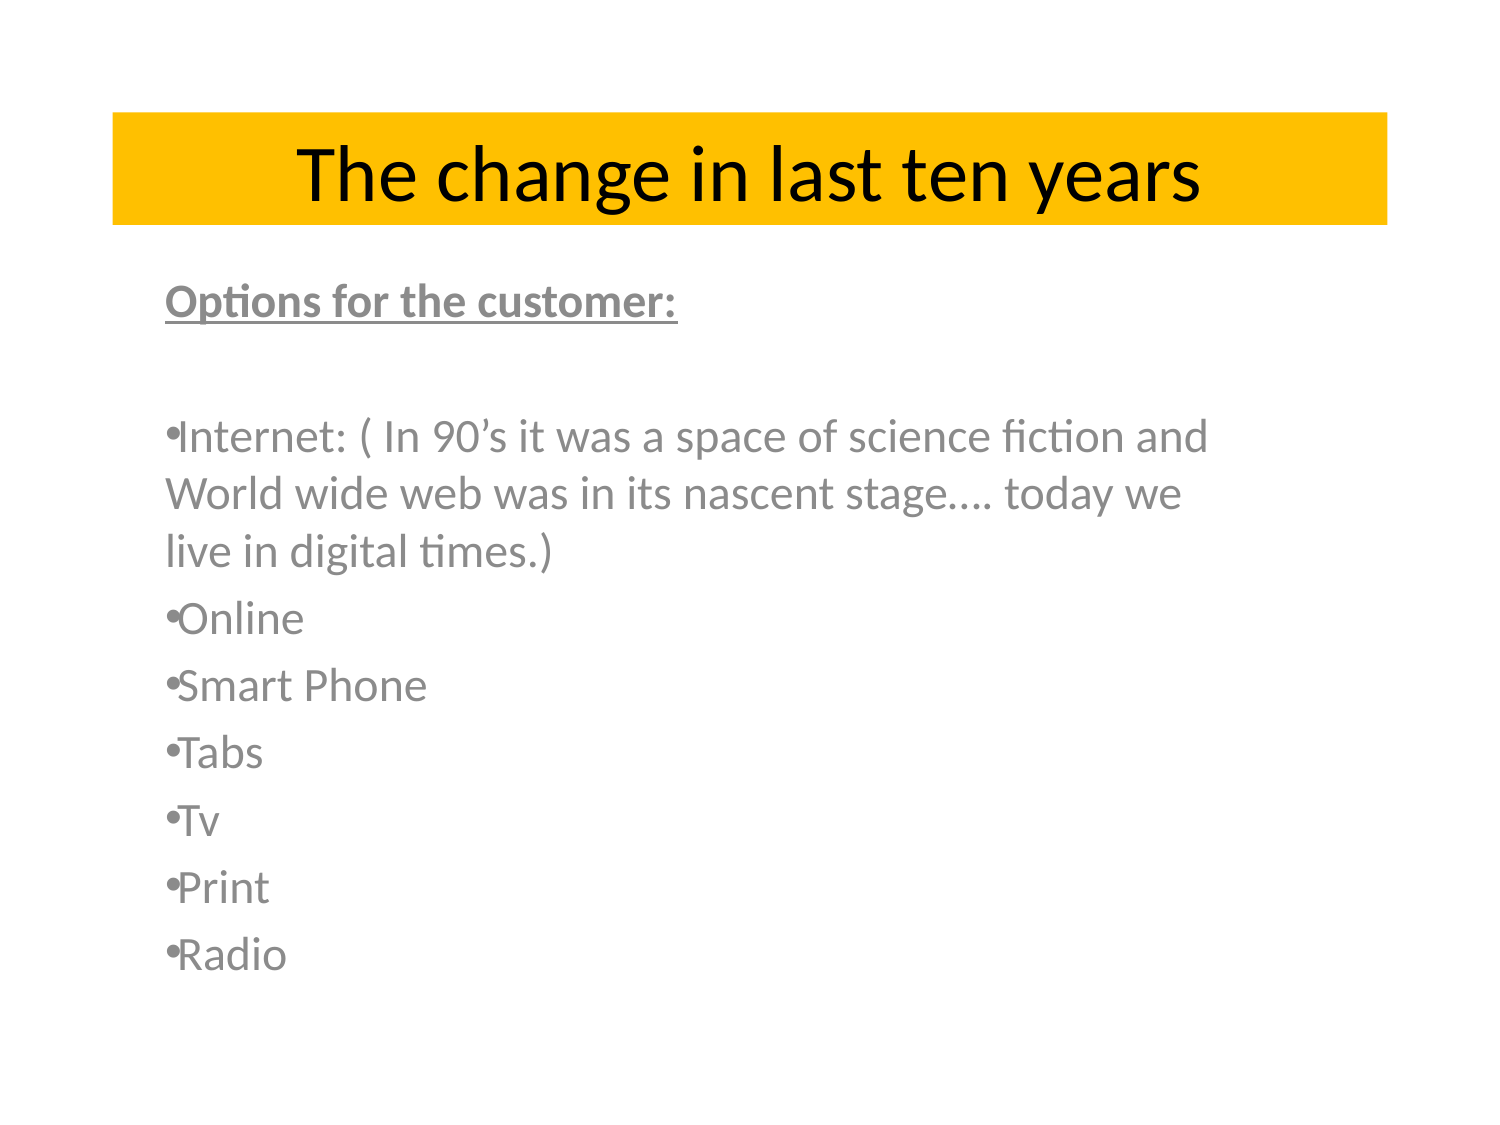

# The change in last ten years
Options for the customer:

Internet: ( In 90’s it was a space of science fiction and World wide web was in its nascent stage…. today we  live in digital times.)
Online
Smart Phone
Tabs
Tv
Print
Radio